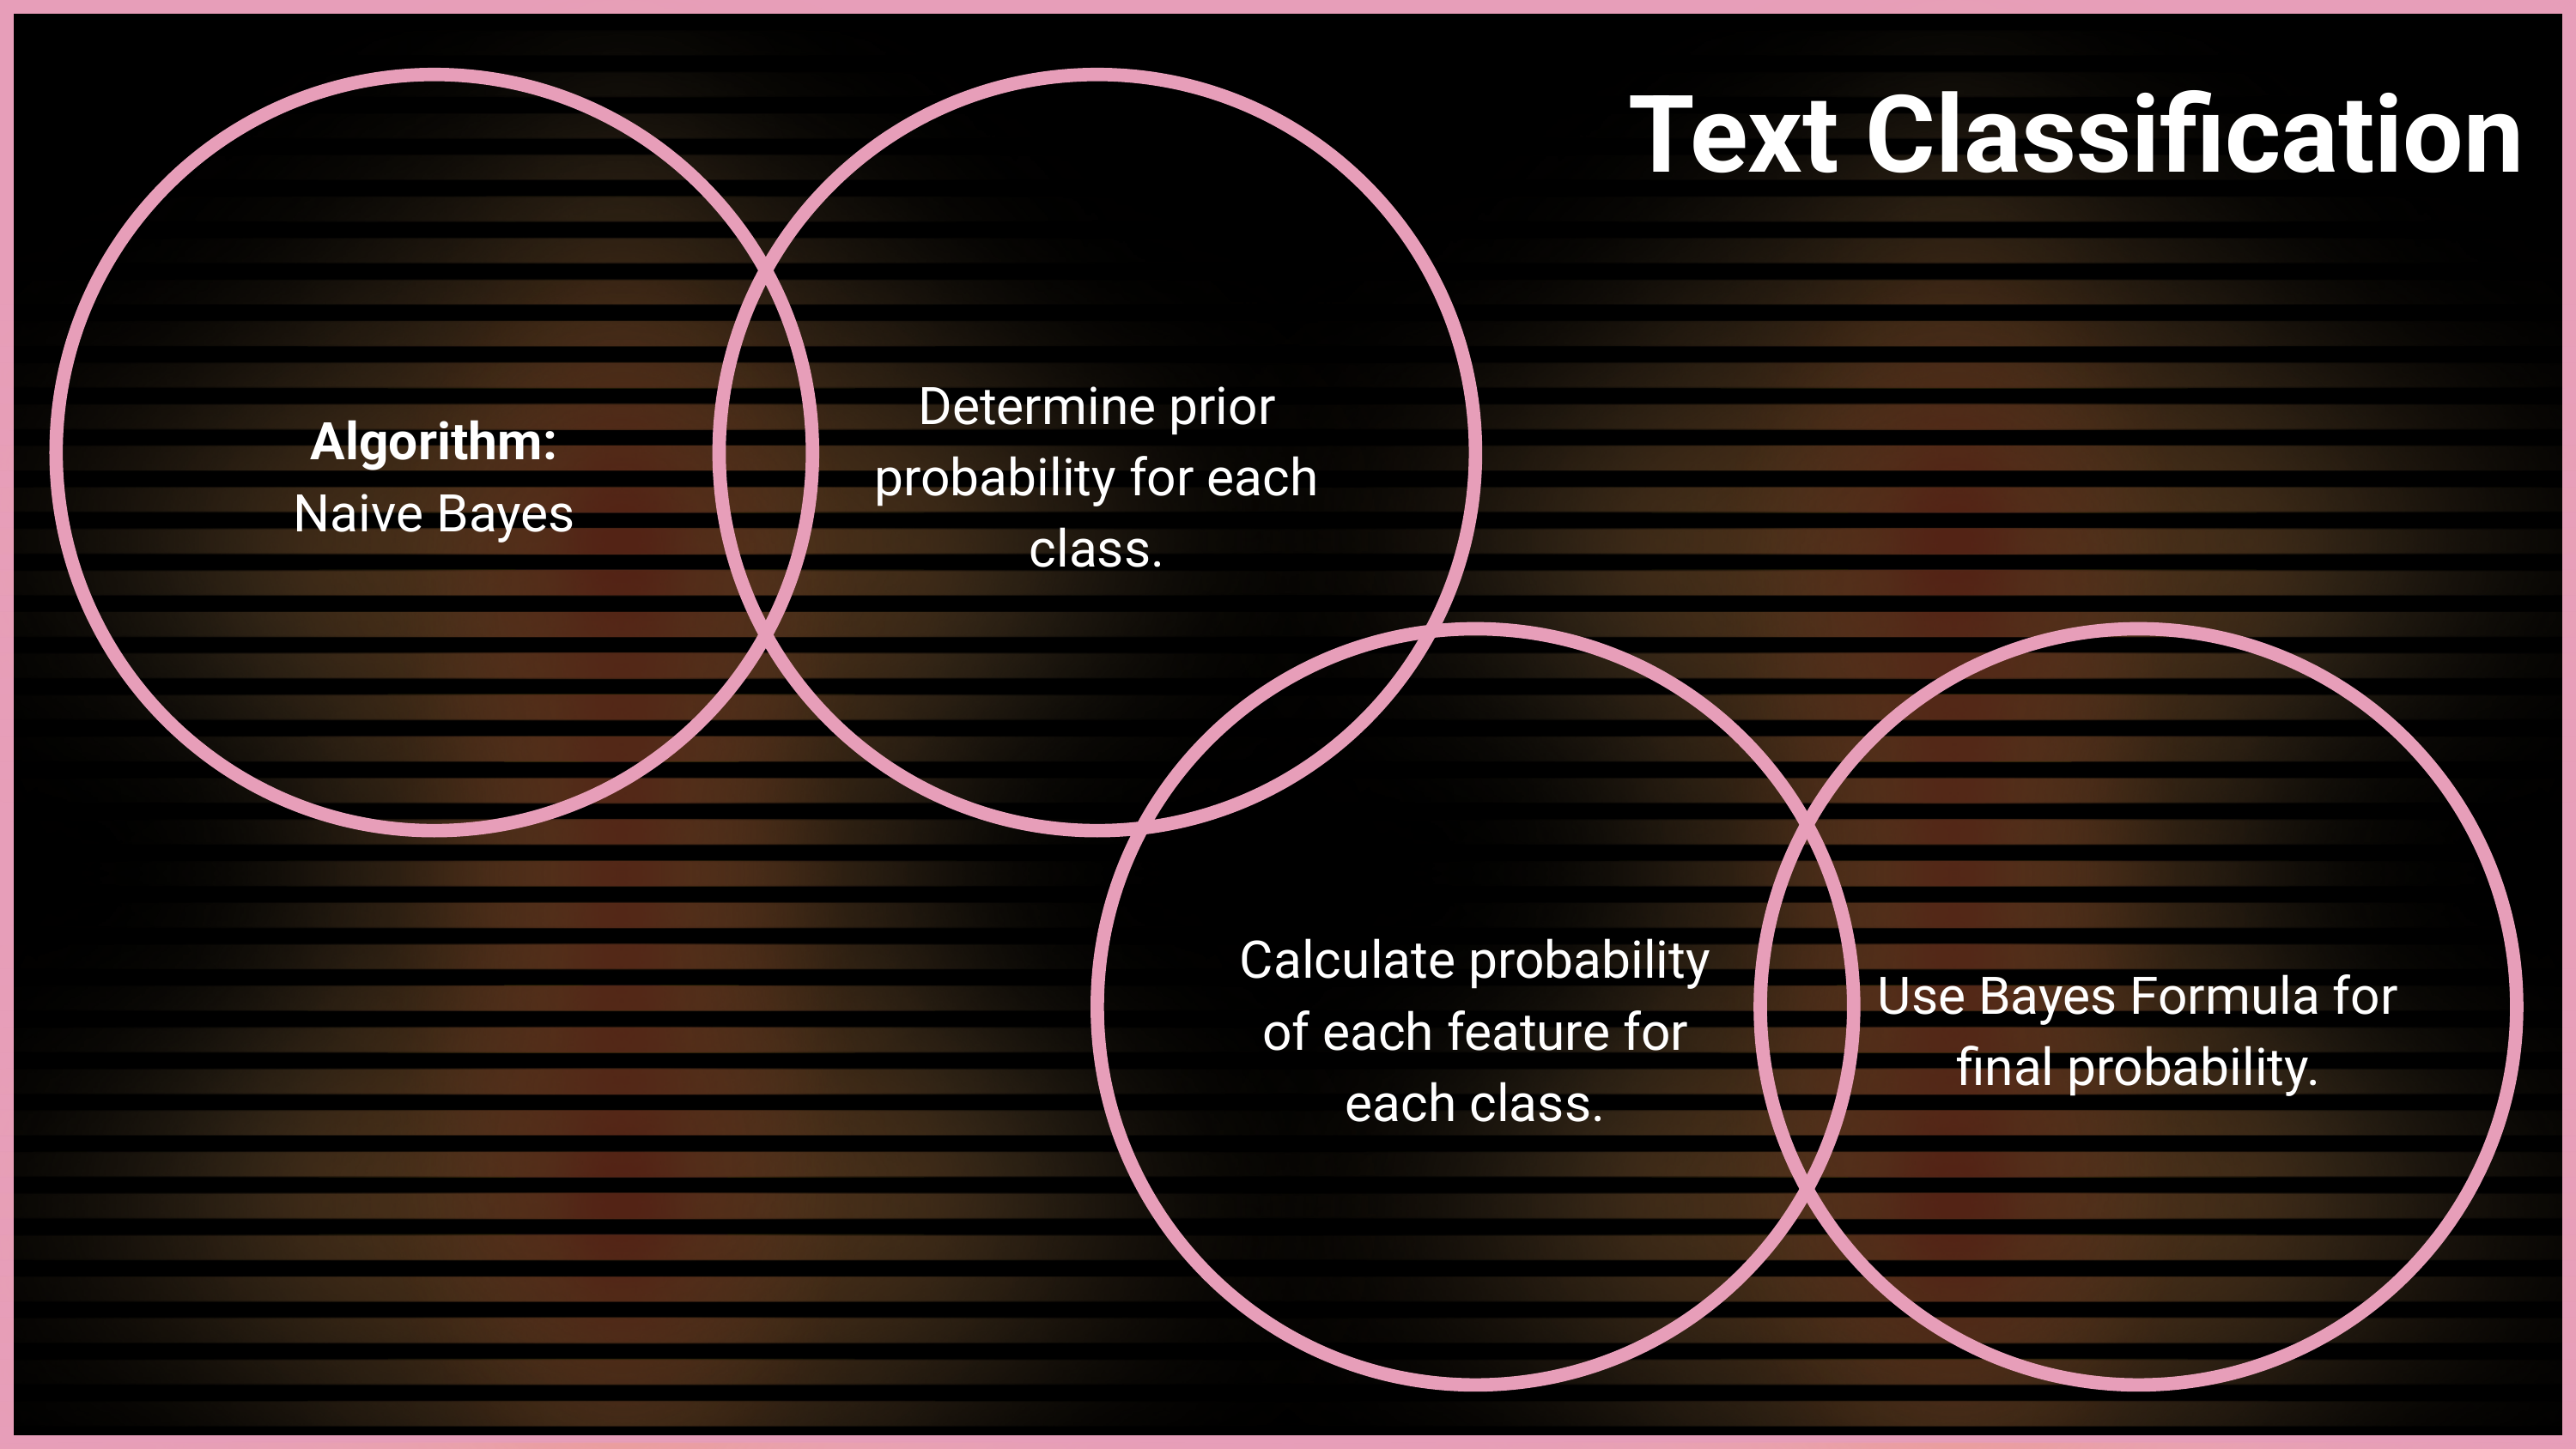

Text Classification

Algorithm: Naive Bayes

Determine prior probability for each class.

Calculate probability of each feature for each class.

Use Bayes Formula for final probability.